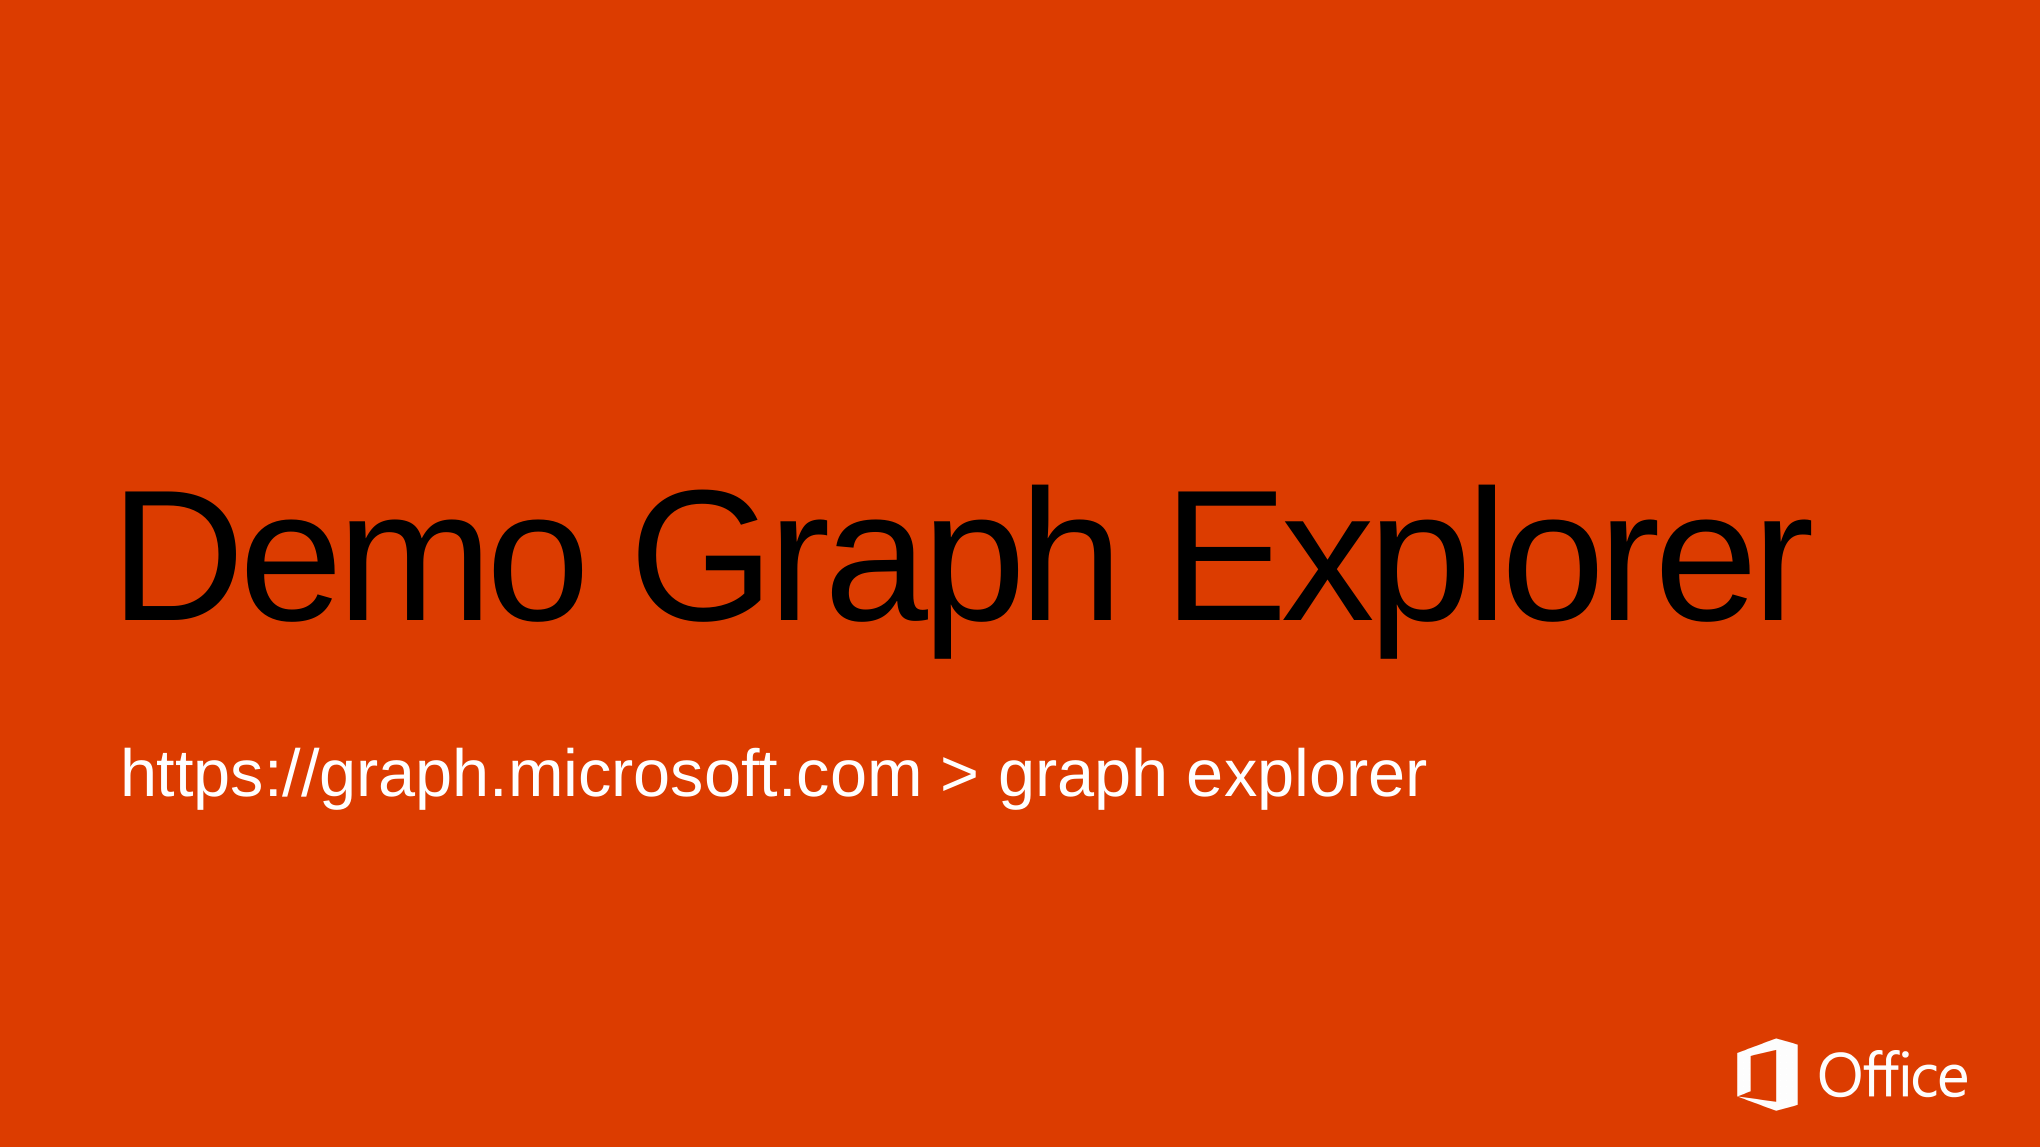

# Demo Graph Explorer
https://graph.microsoft.com > graph explorer